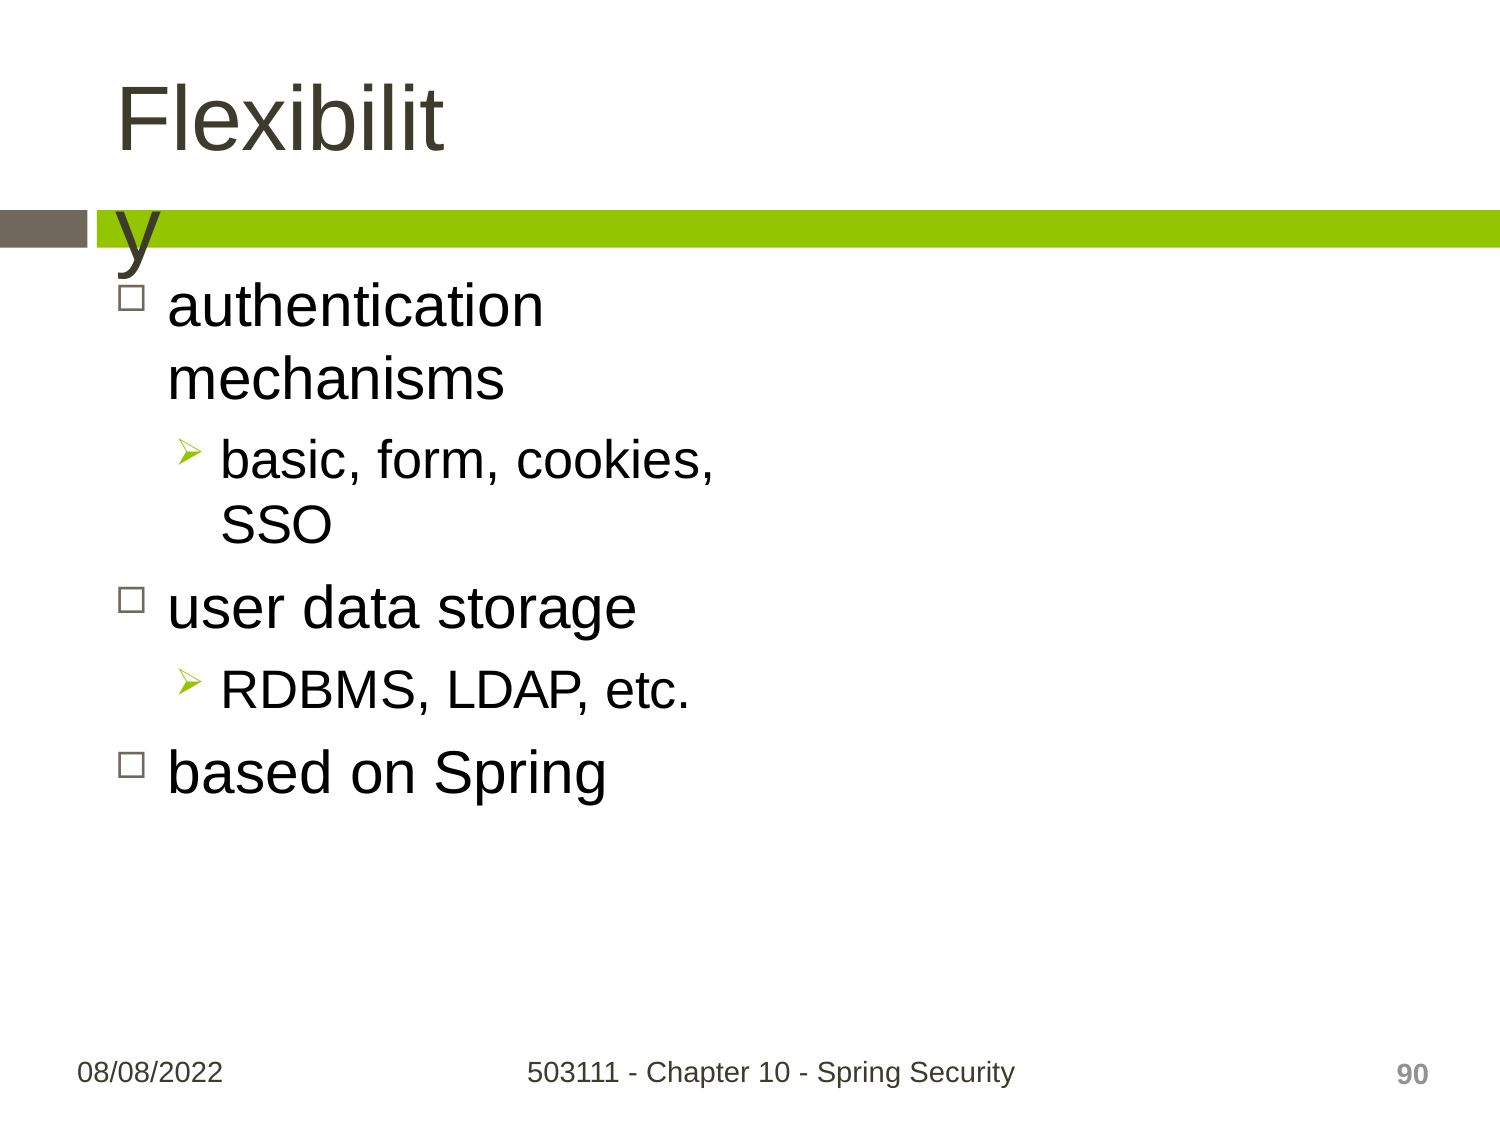

# Flexibility
authentication mechanisms
basic, form, cookies, SSO
user data storage
RDBMS, LDAP, etc.
based on Spring
90
08/08/2022
503111 - Chapter 10 - Spring Security